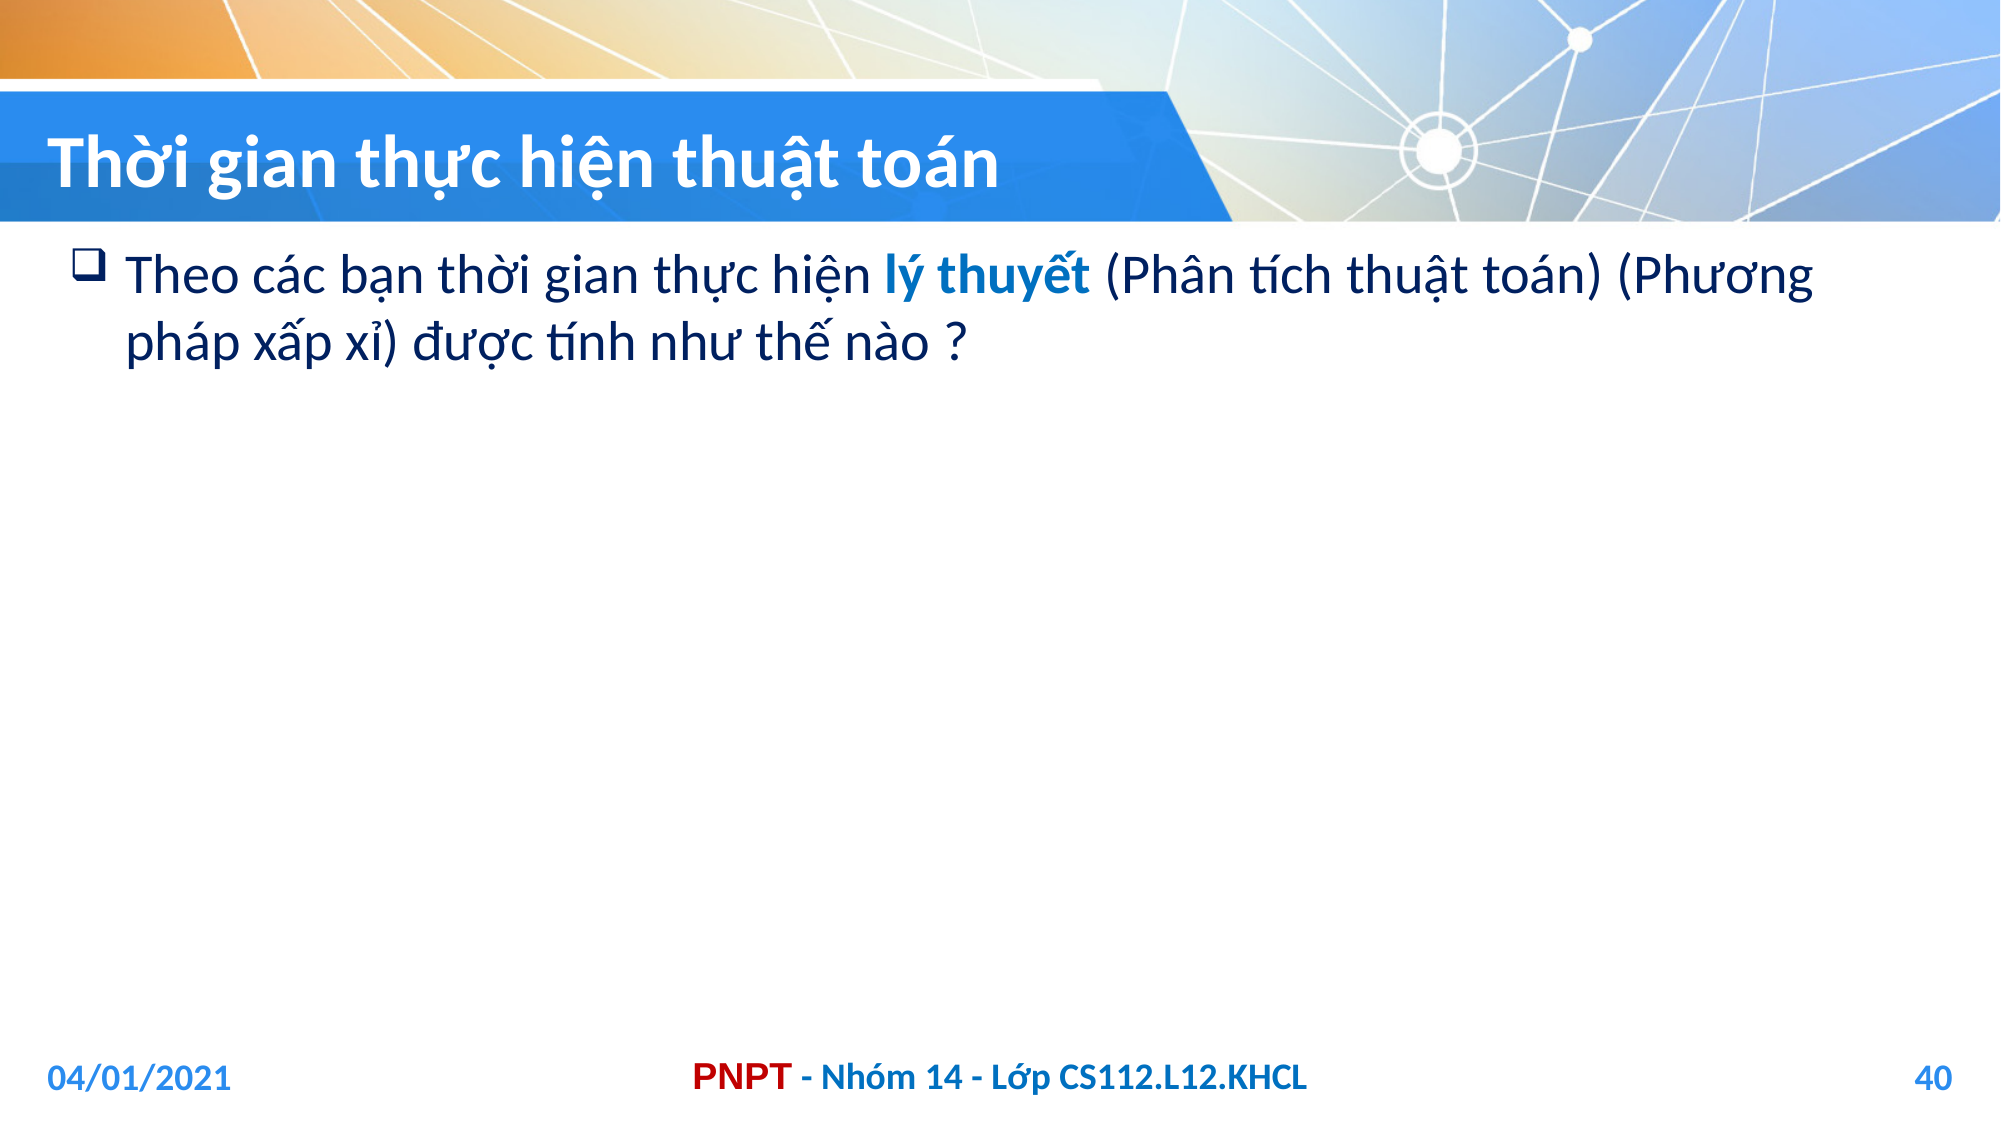

# Thời gian thực hiện thuật toán
Theo các bạn thời gian thực hiện lý thuyết (Phân tích thuật toán) (Phương pháp xấp xỉ) được tính như thế nào ?
04/01/2021
40